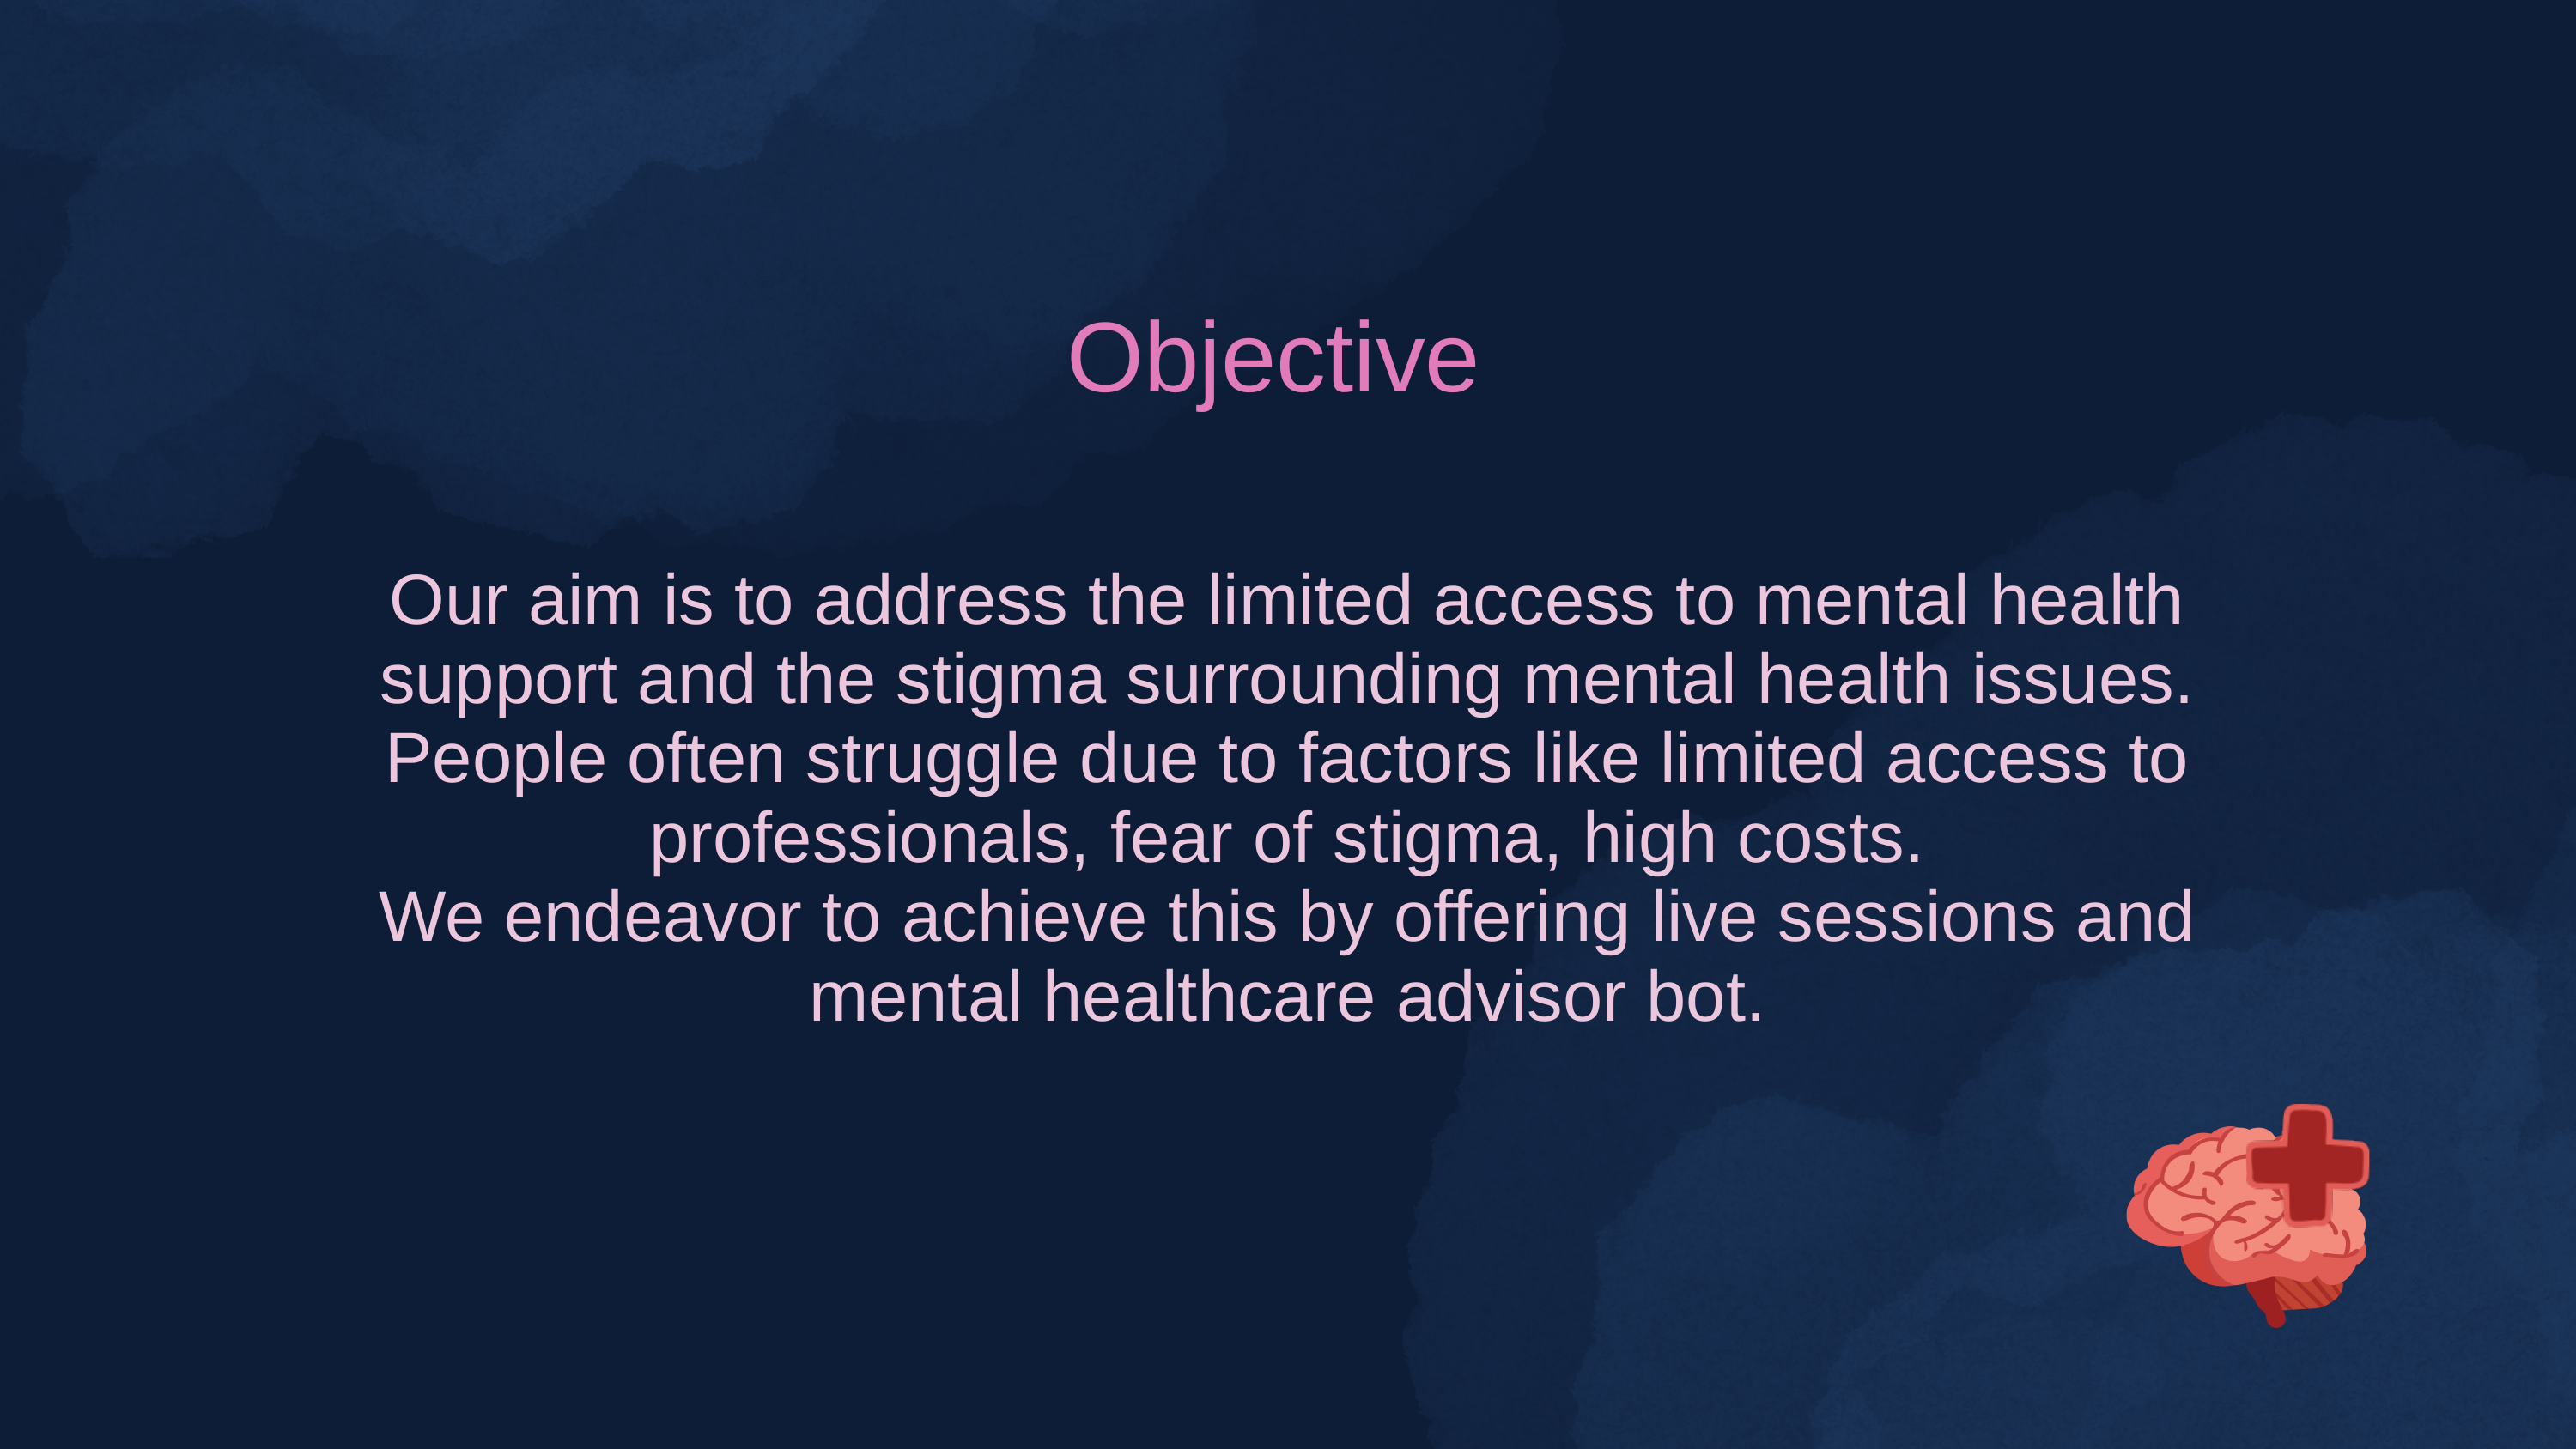

Objective

Our aim is to address the limited access to mental health support and the stigma surrounding mental health issues. People often struggle due to factors like limited access to professionals, fear of stigma, high costs.
We endeavor to achieve this by offering live sessions and mental healthcare advisor bot.